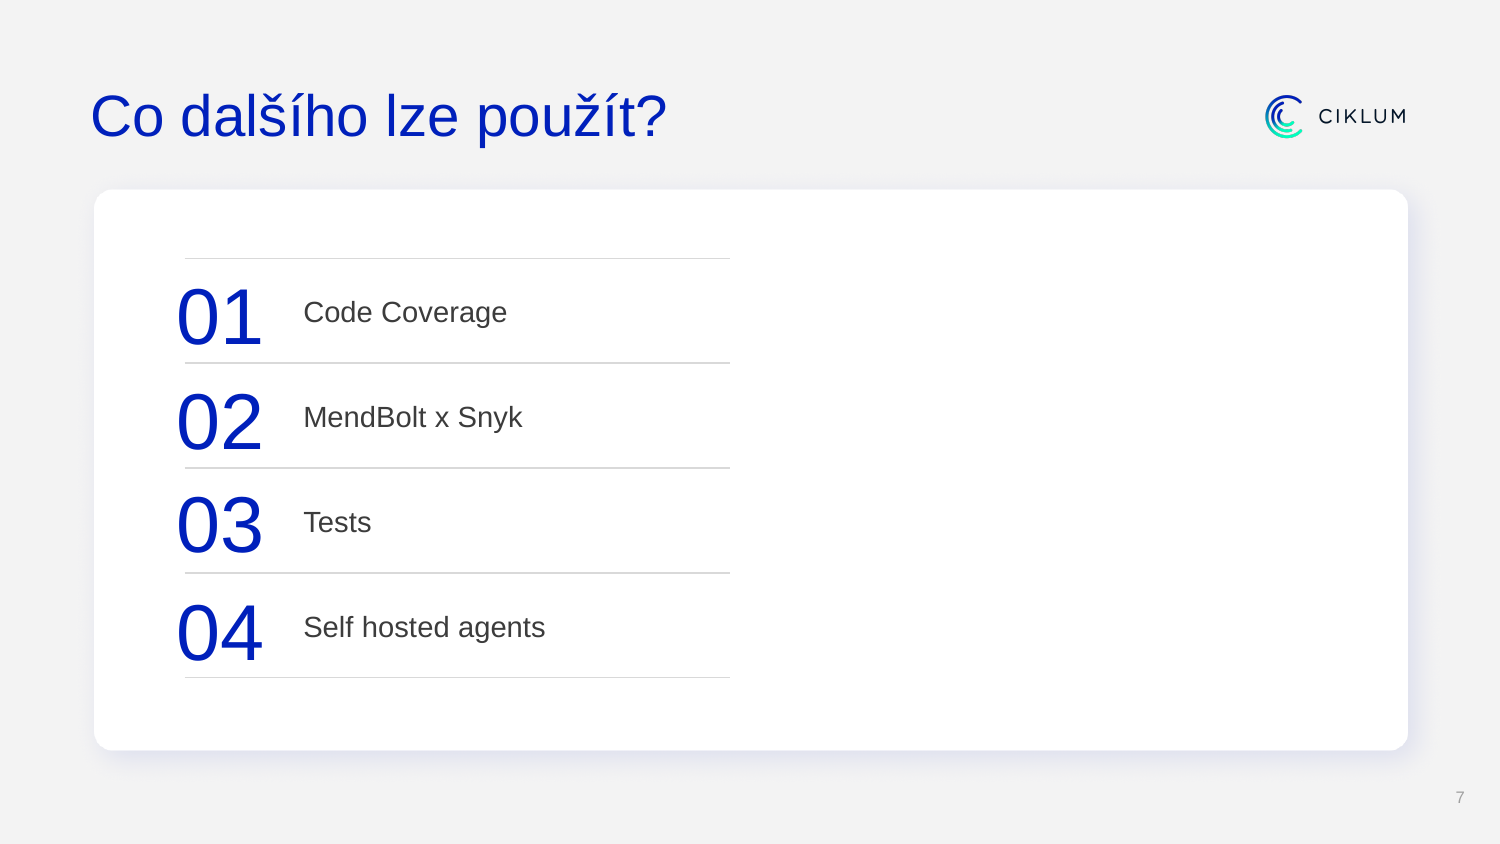

# Co dalšího lze použít?
01
Code Coverage
02
MendBolt x Snyk
03
Tests
04
Self hosted agents